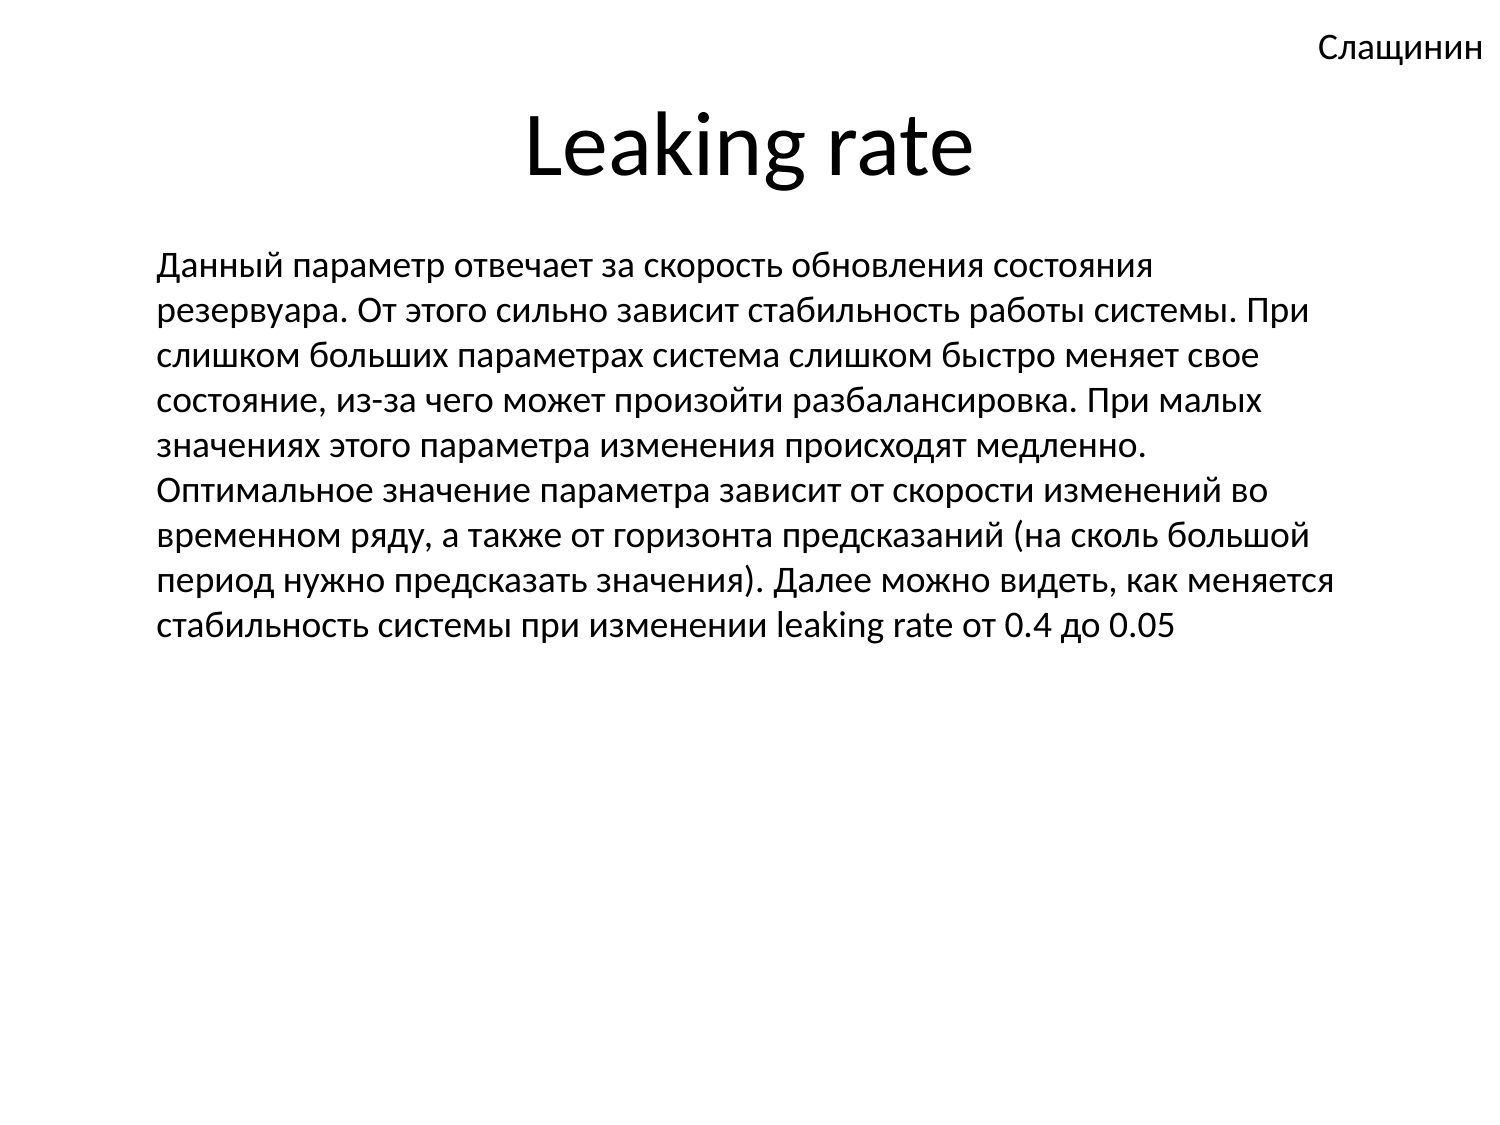

Слащинин
# Leaking rate
Данный параметр отвечает за скорость обновления состояния резервуара. От этого сильно зависит стабильность работы системы. При слишком больших параметрах система слишком быстро меняет свое состояние, из-за чего может произойти разбалансировка. При малых значениях этого параметра изменения происходят медленно. Оптимальное значение параметра зависит от скорости изменений во временном ряду, а также от горизонта предсказаний (на сколь большой период нужно предсказать значения). Далее можно видеть, как меняется стабильность системы при изменении leaking rate от 0.4 до 0.05